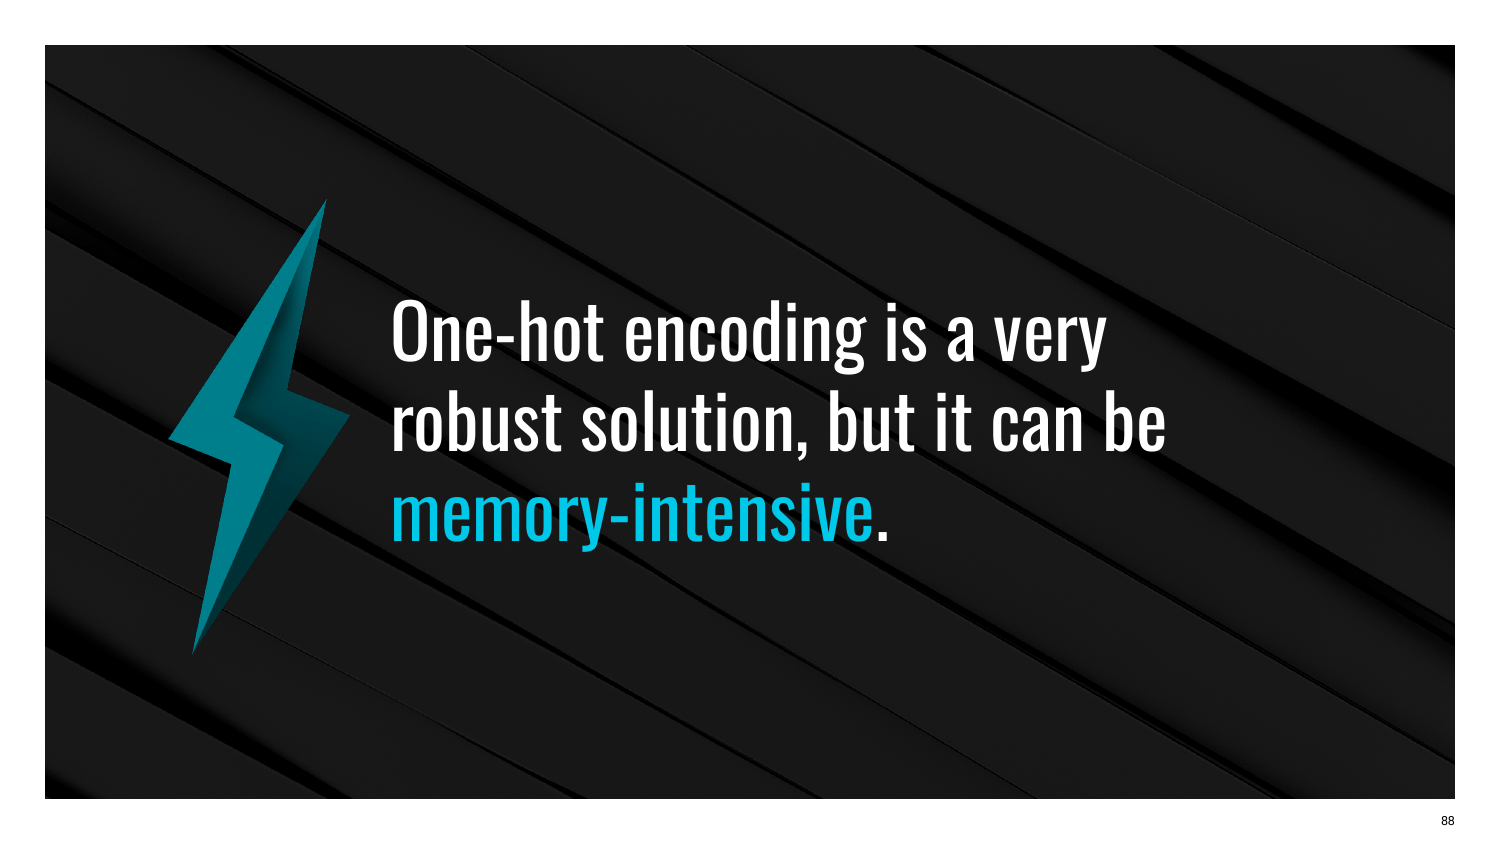

# One-hot encoding is a very robust solution, but it can be memory-intensive.

88